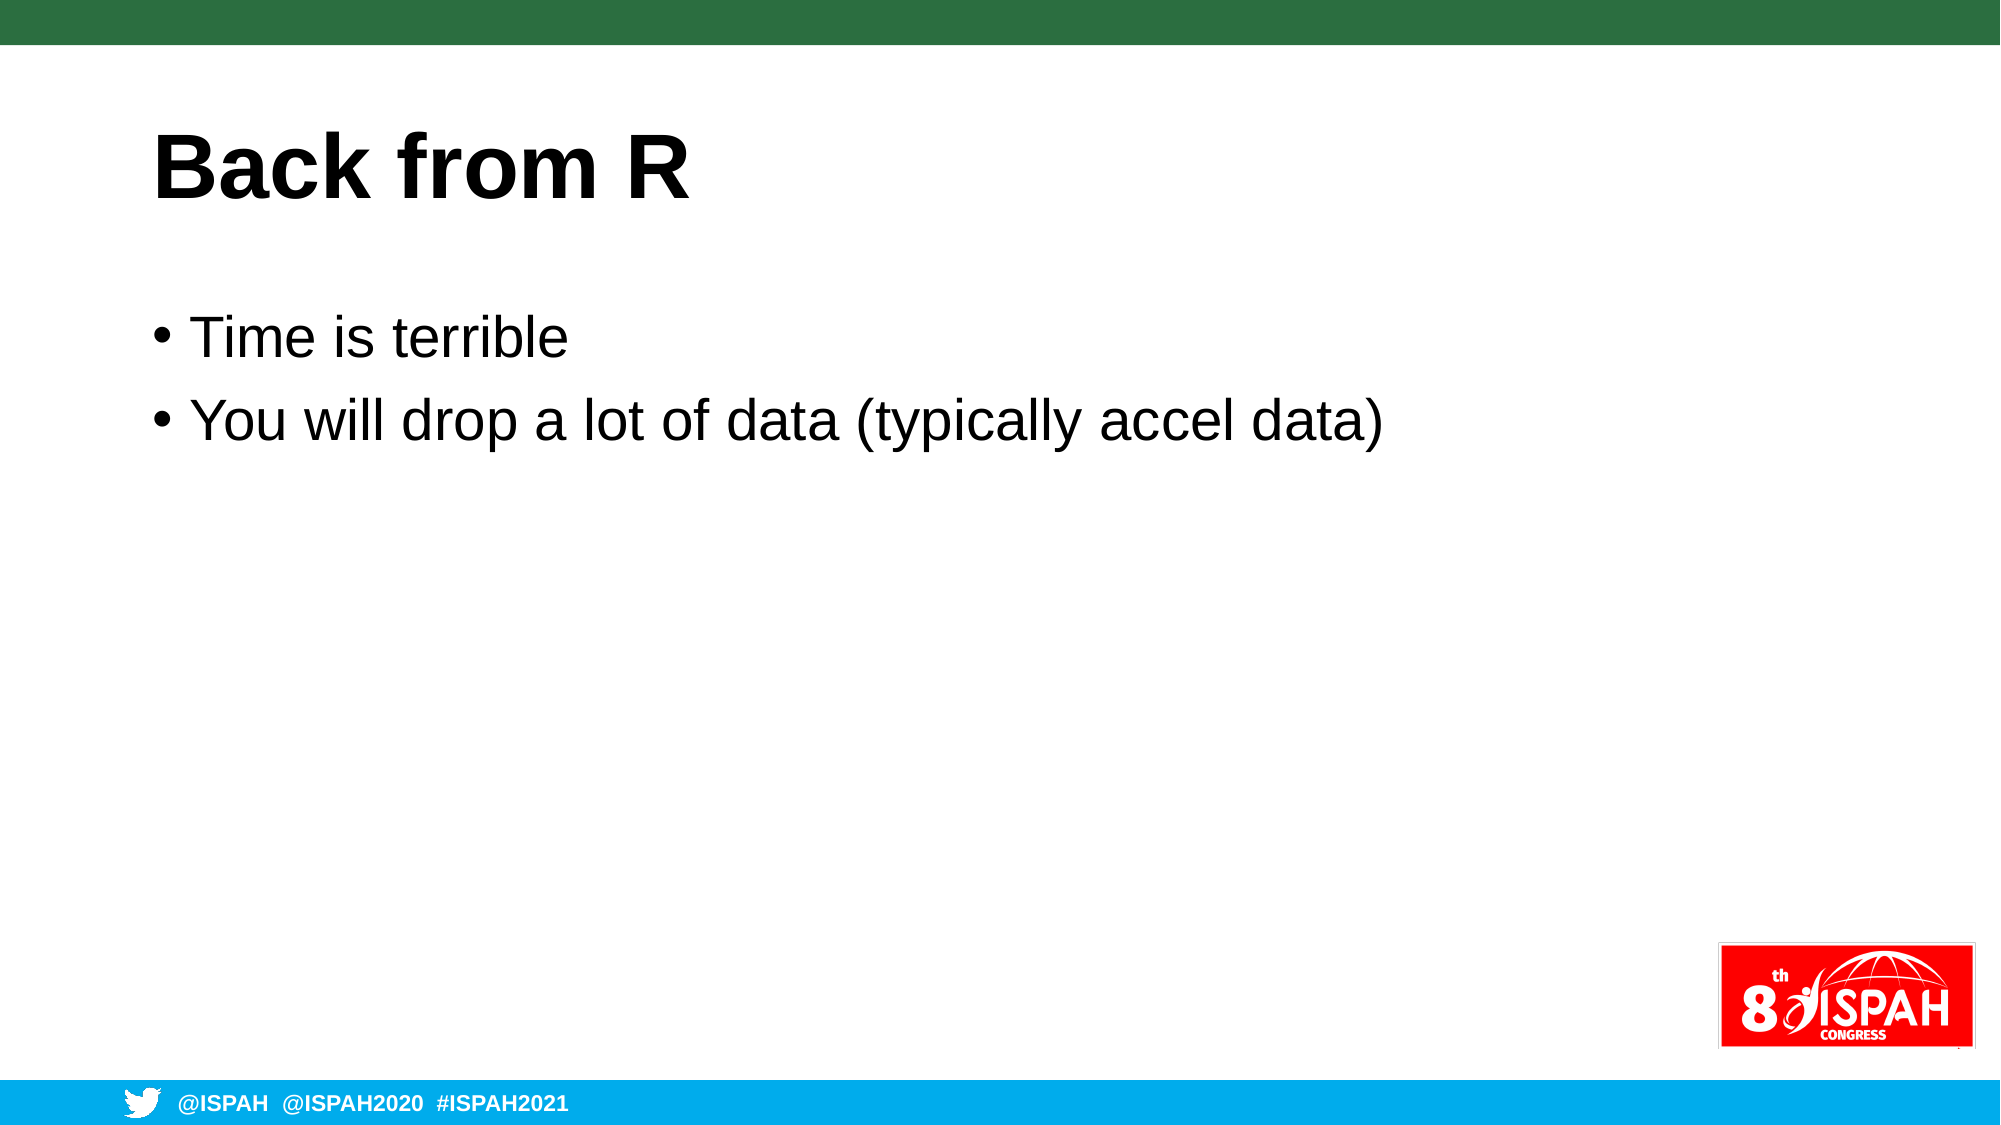

# Back from R
Time is terrible
You will drop a lot of data (typically accel data)